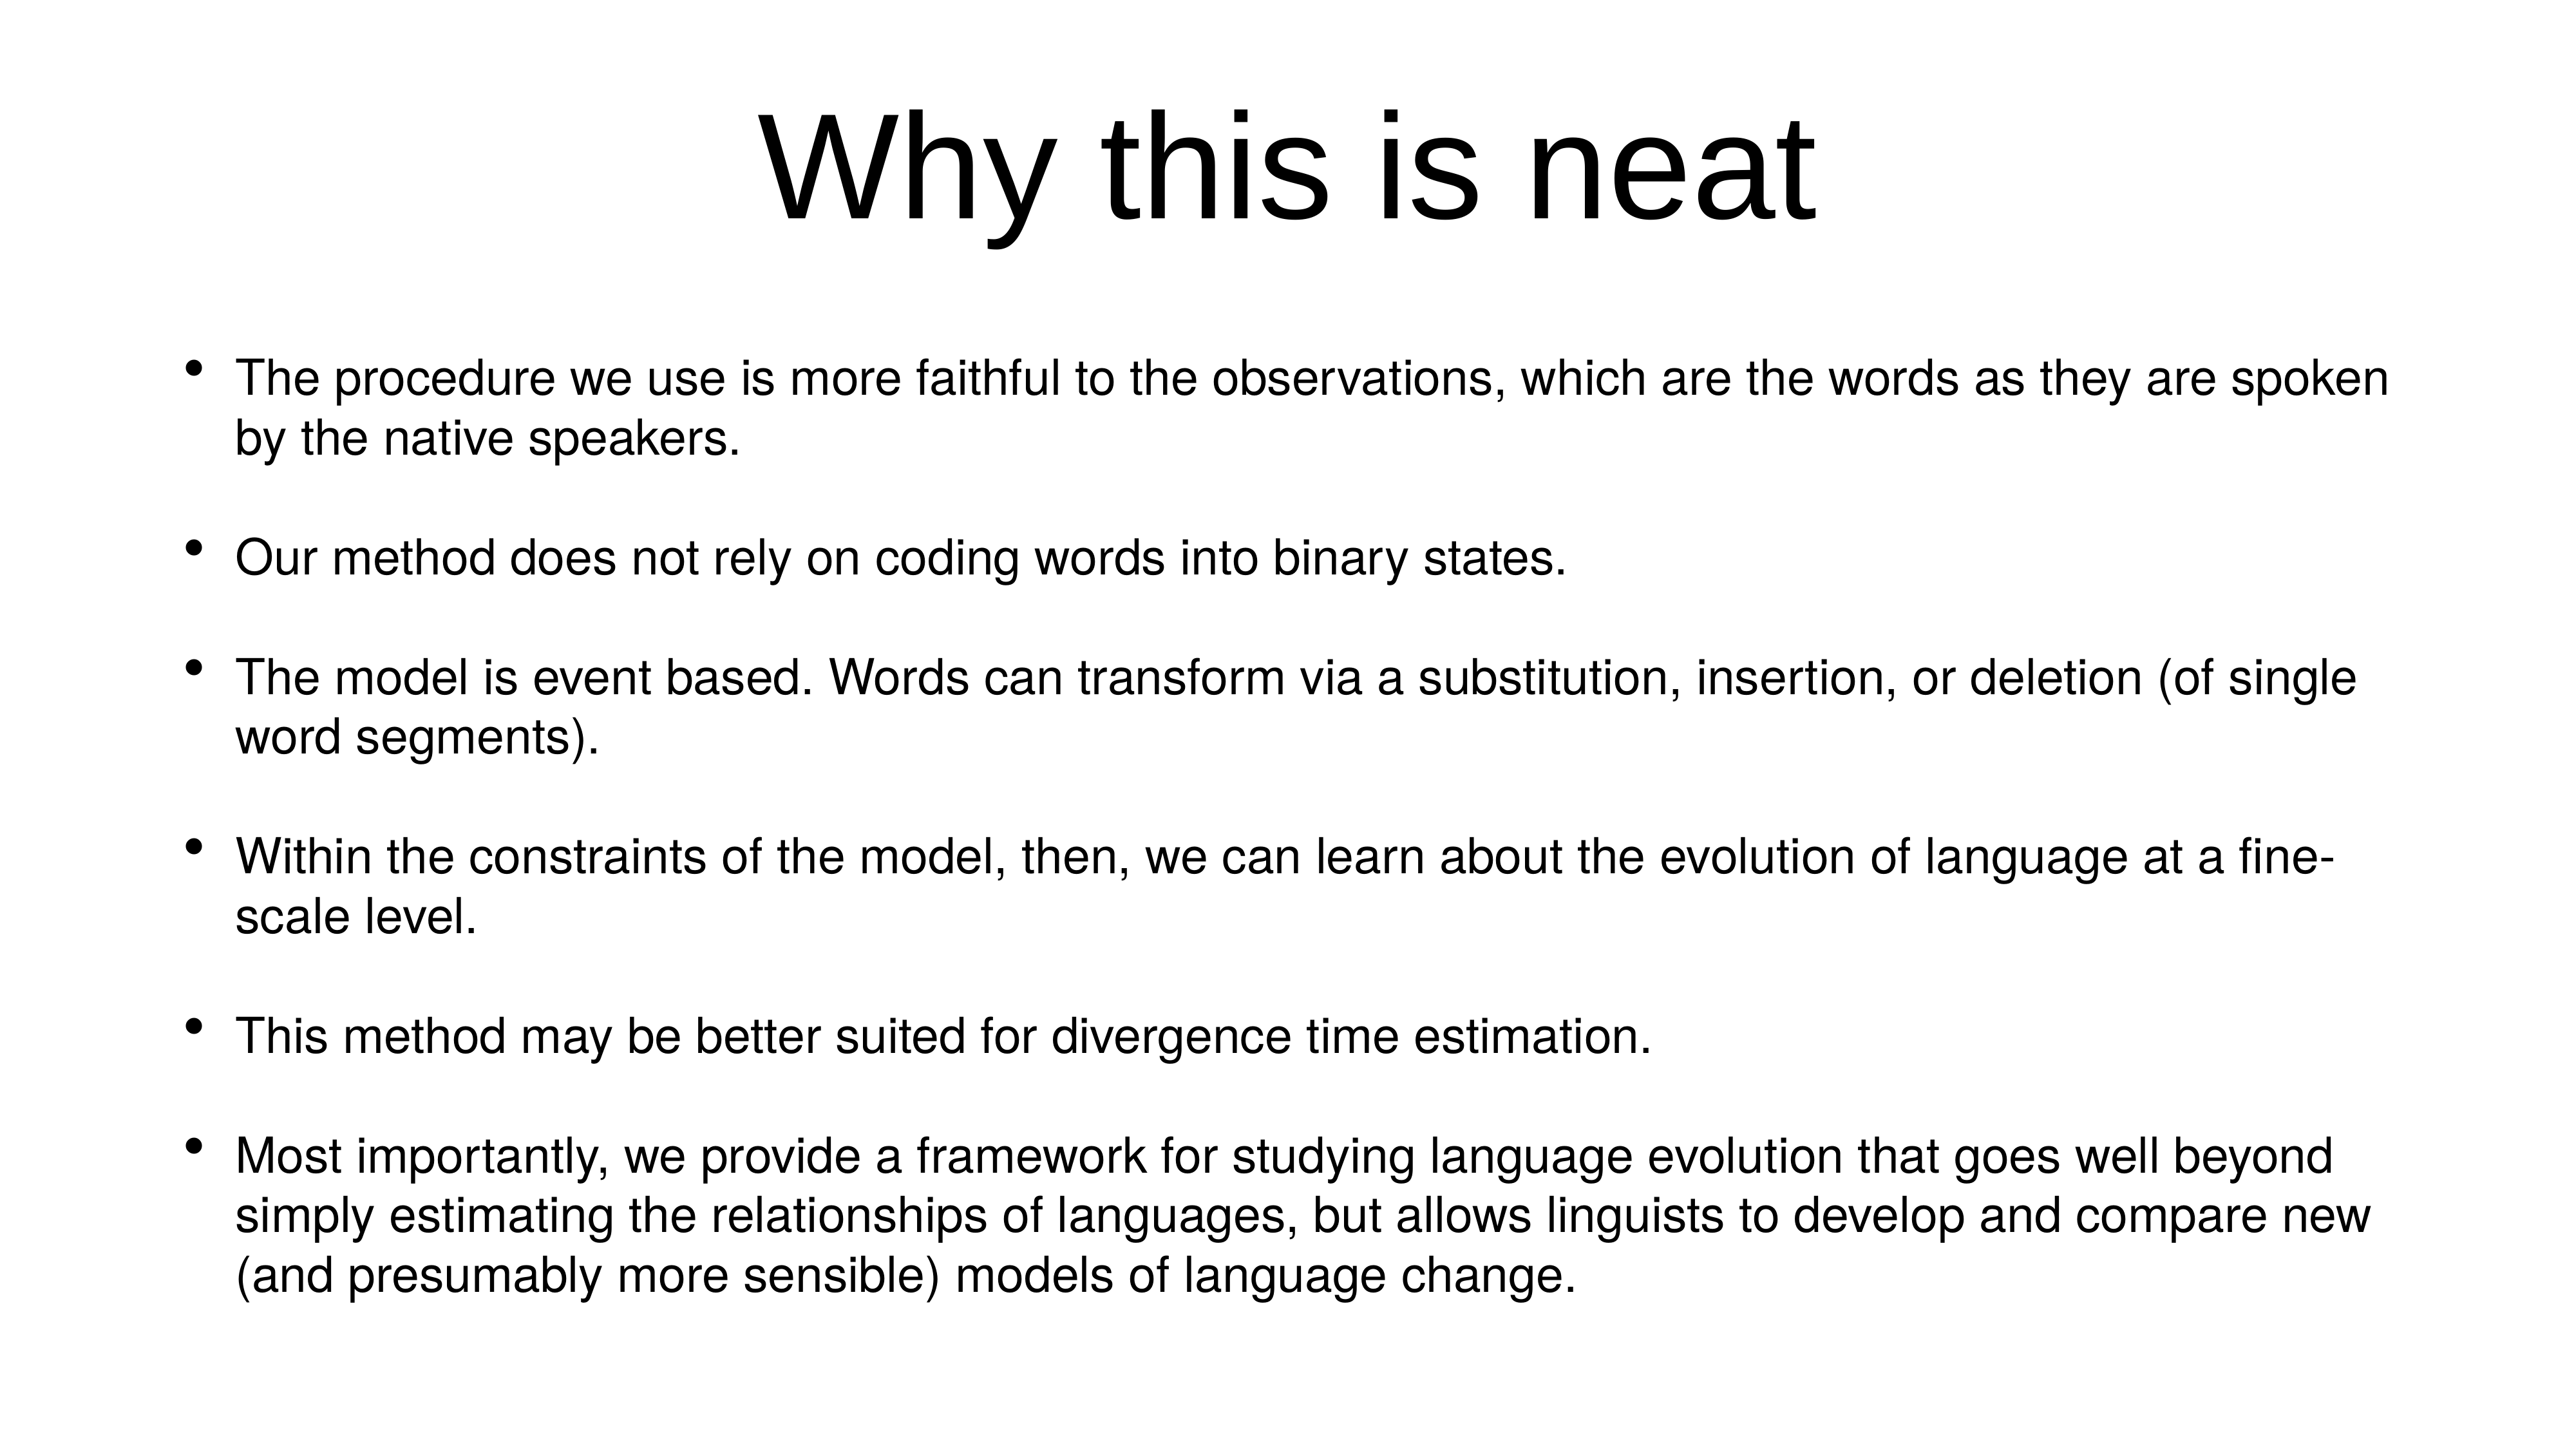

# Why this is neat
The procedure we use is more faithful to the observations, which are the words as they are spoken by the native speakers.
Our method does not rely on coding words into binary states.
The model is event based. Words can transform via a substitution, insertion, or deletion (of single word segments).
Within the constraints of the model, then, we can learn about the evolution of language at a fine-scale level.
This method may be better suited for divergence time estimation.
Most importantly, we provide a framework for studying language evolution that goes well beyond simply estimating the relationships of languages, but allows linguists to develop and compare new (and presumably more sensible) models of language change.